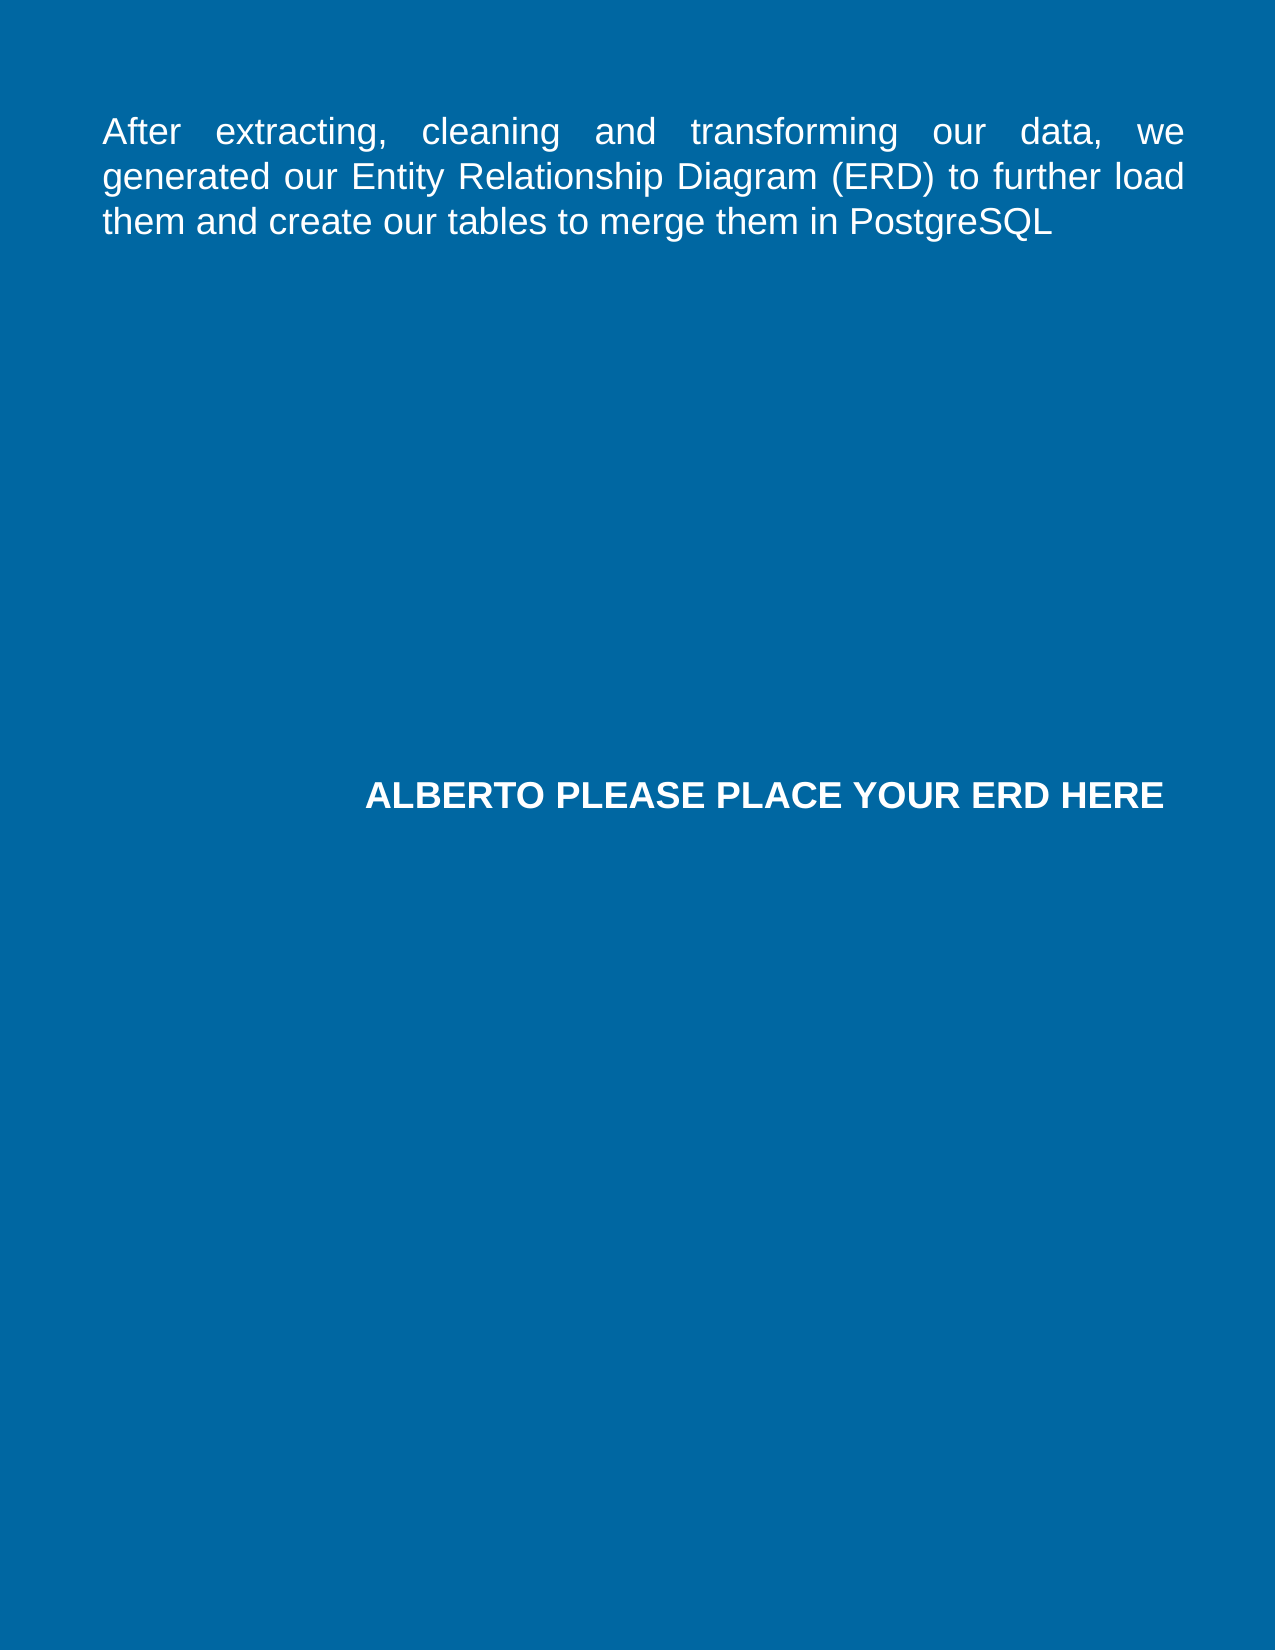

After extracting, cleaning and transforming our data, we generated our Entity Relationship Diagram (ERD) to further load them and create our tables to merge them in PostgreSQL

ALBERTO PLEASE PLACE YOUR ERD HERE